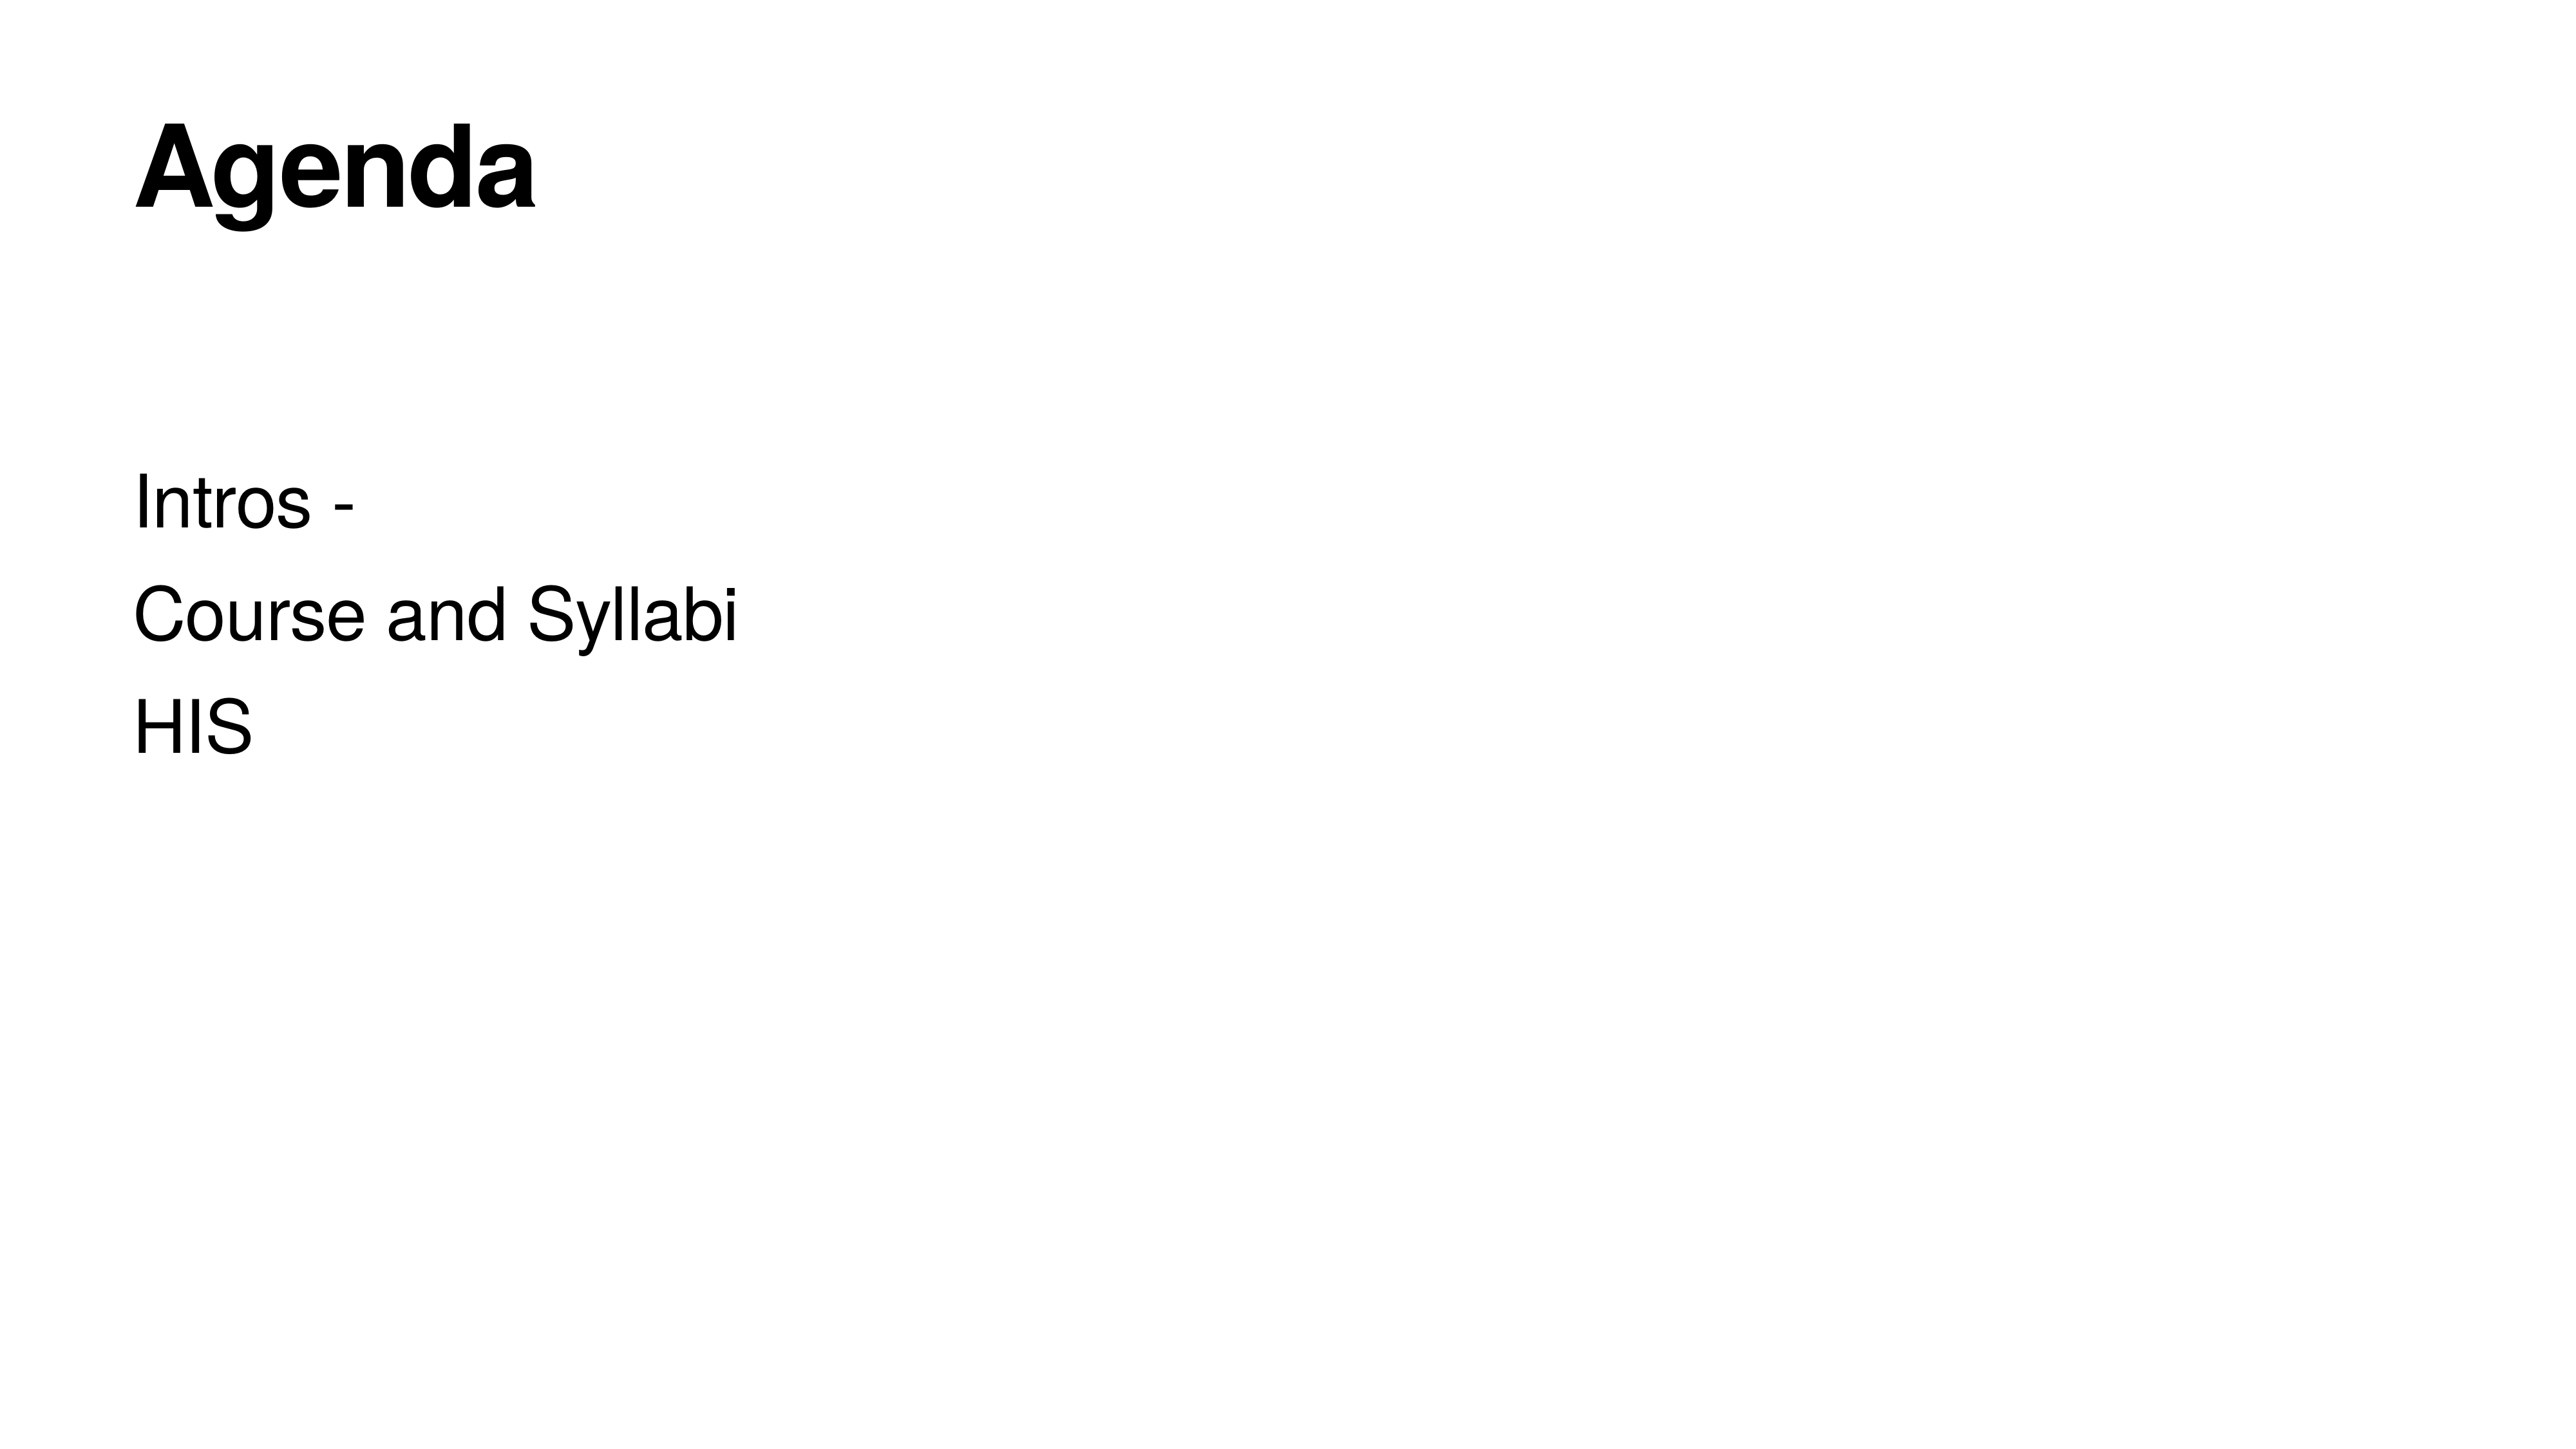

# Agenda
Intros -
Course and Syllabi
HIS